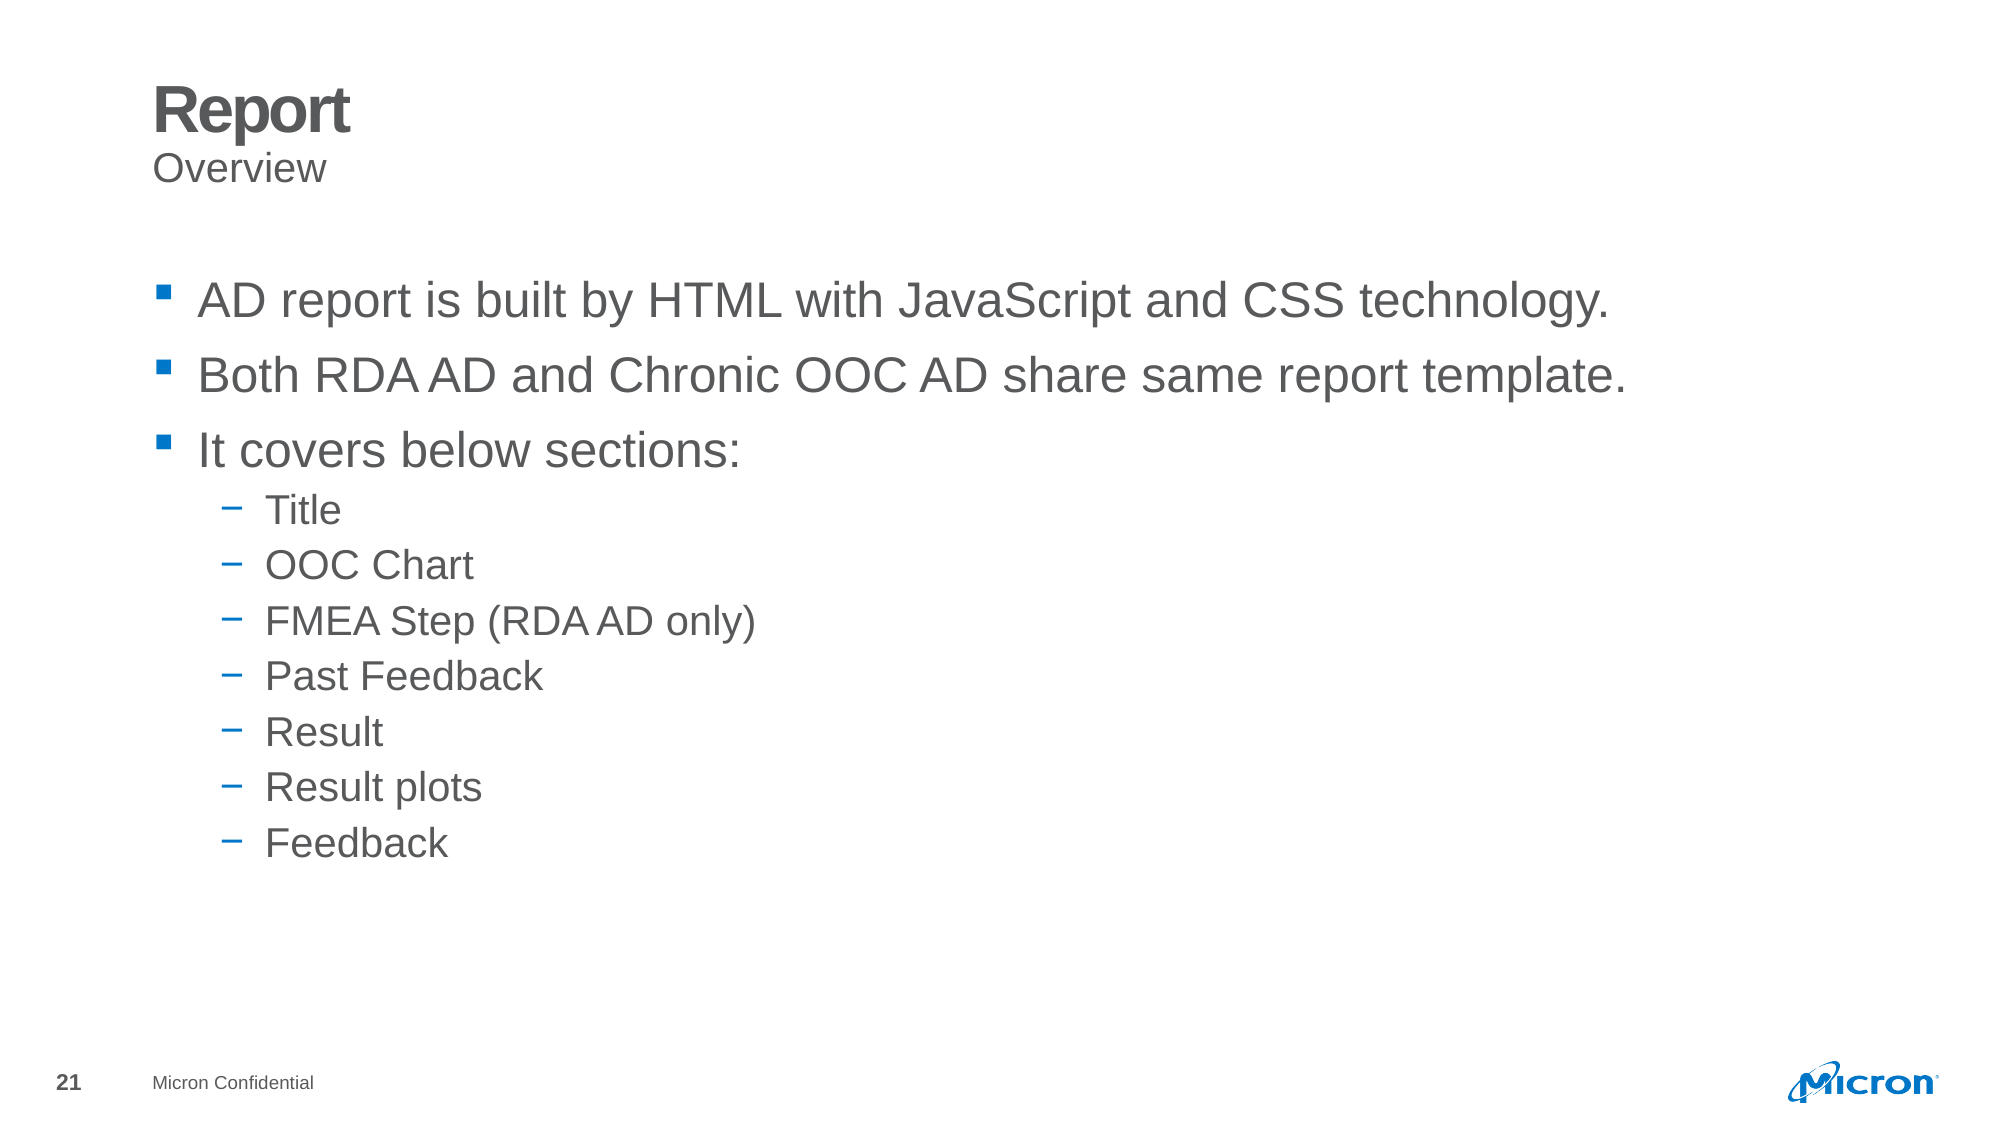

# Report
Overview
AD report is built by HTML with JavaScript and CSS technology.
Both RDA AD and Chronic OOC AD share same report template.
It covers below sections:
Title
OOC Chart
FMEA Step (RDA AD only)
Past Feedback
Result
Result plots
Feedback

Micron Confidential
21